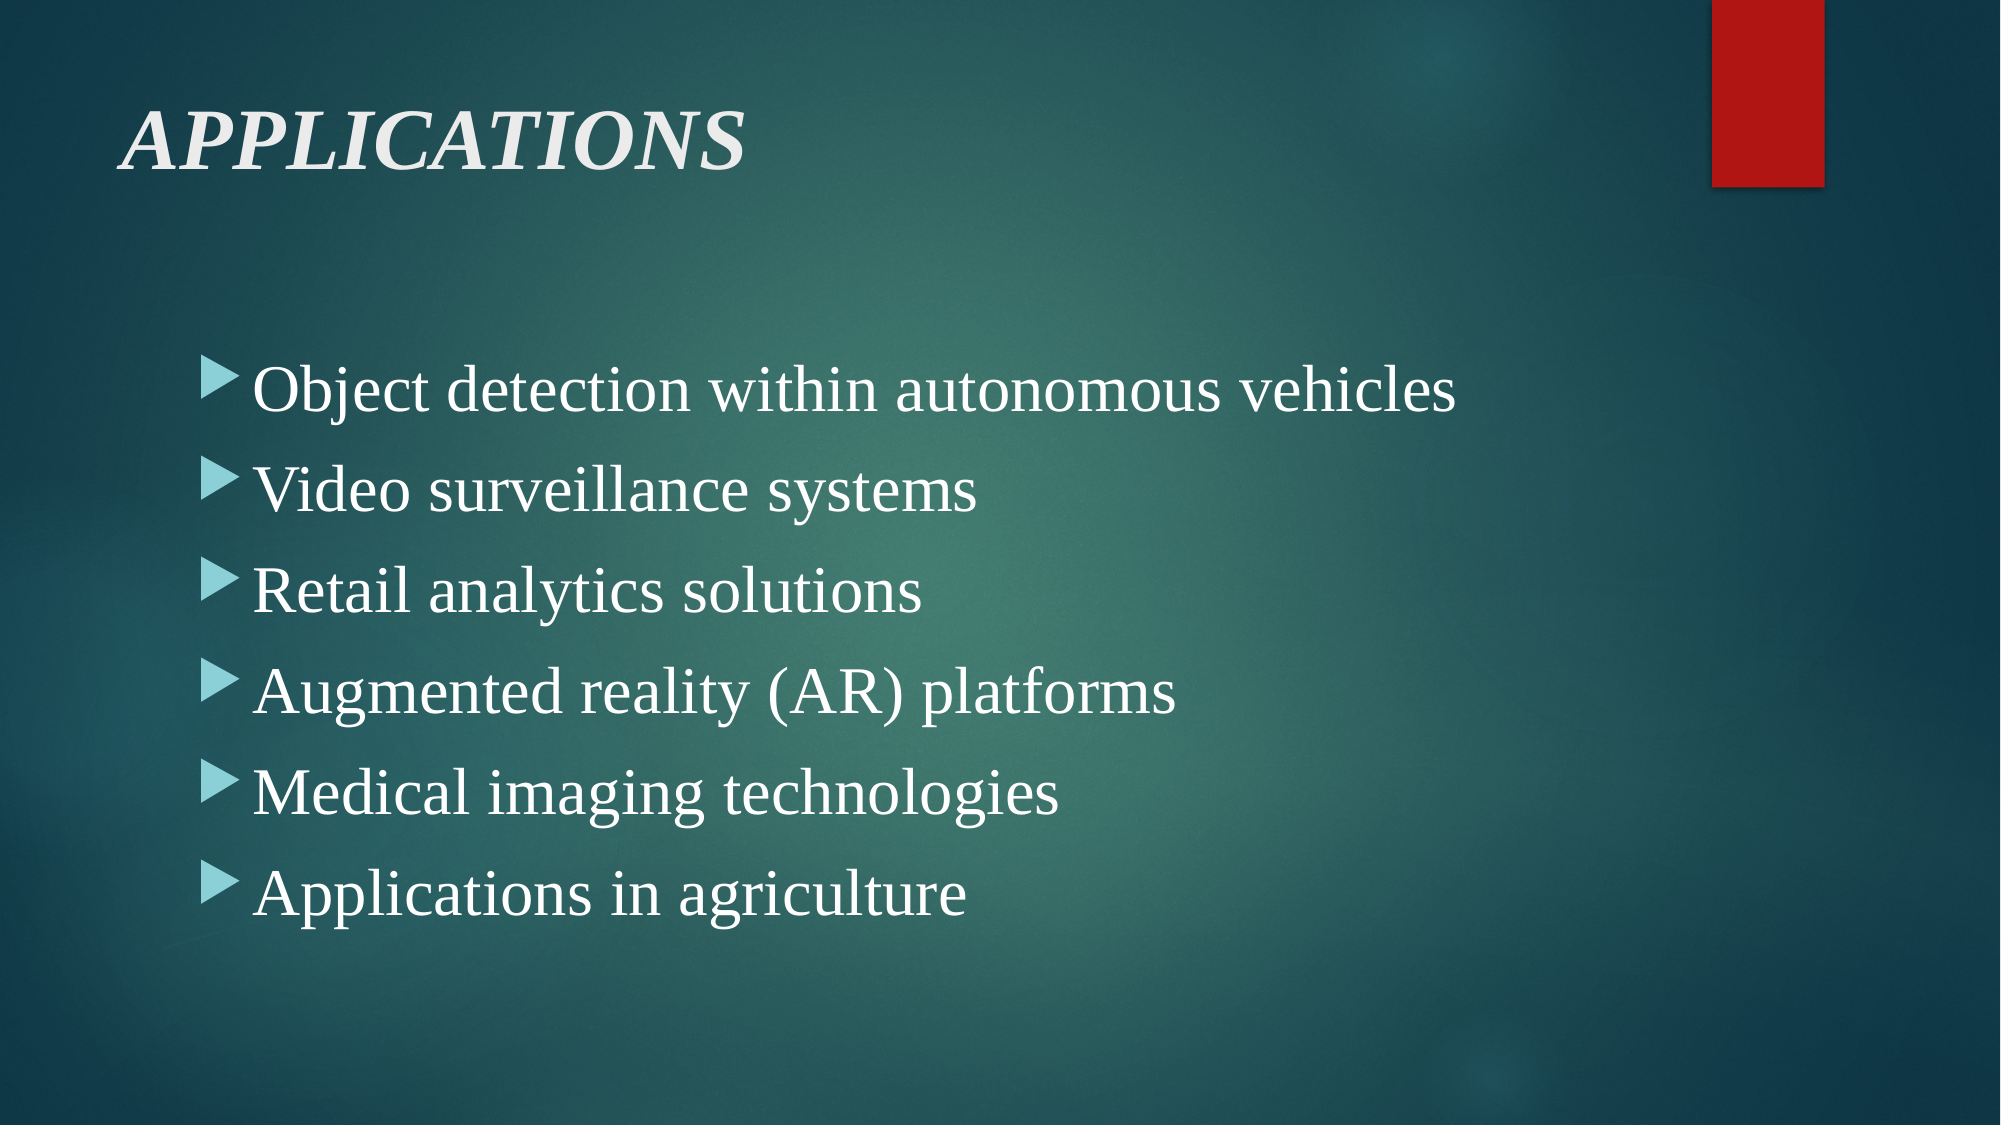

# APPLICATIONS
Object detection within autonomous vehicles
Video surveillance systems
Retail analytics solutions
Augmented reality (AR) platforms
Medical imaging technologies
Applications in agriculture